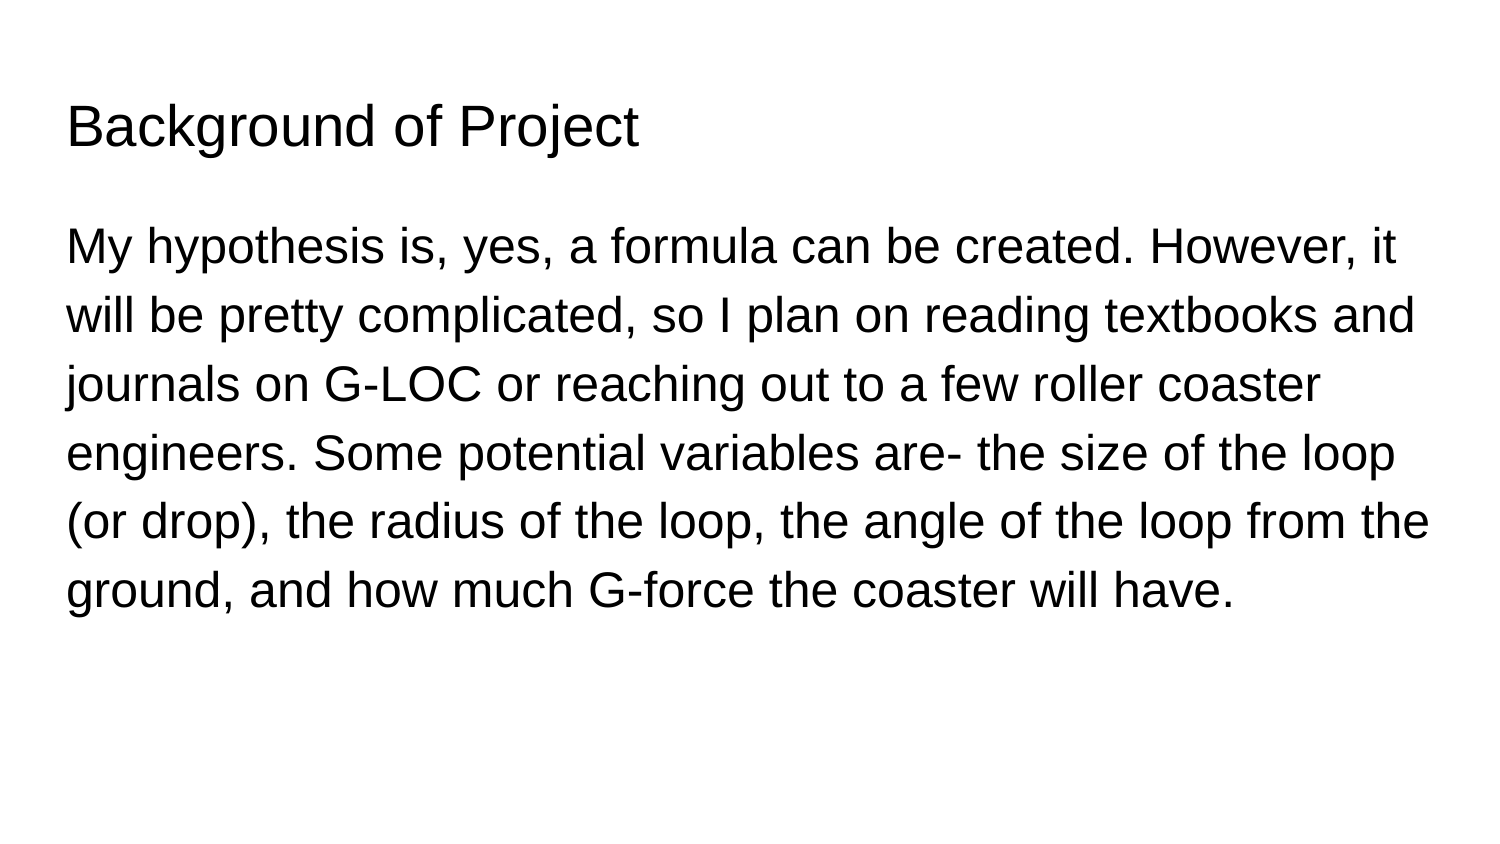

# Background of Project
My hypothesis is, yes, a formula can be created. However, it will be pretty complicated, so I plan on reading textbooks and journals on G-LOC or reaching out to a few roller coaster engineers. Some potential variables are- the size of the loop (or drop), the radius of the loop, the angle of the loop from the ground, and how much G-force the coaster will have.